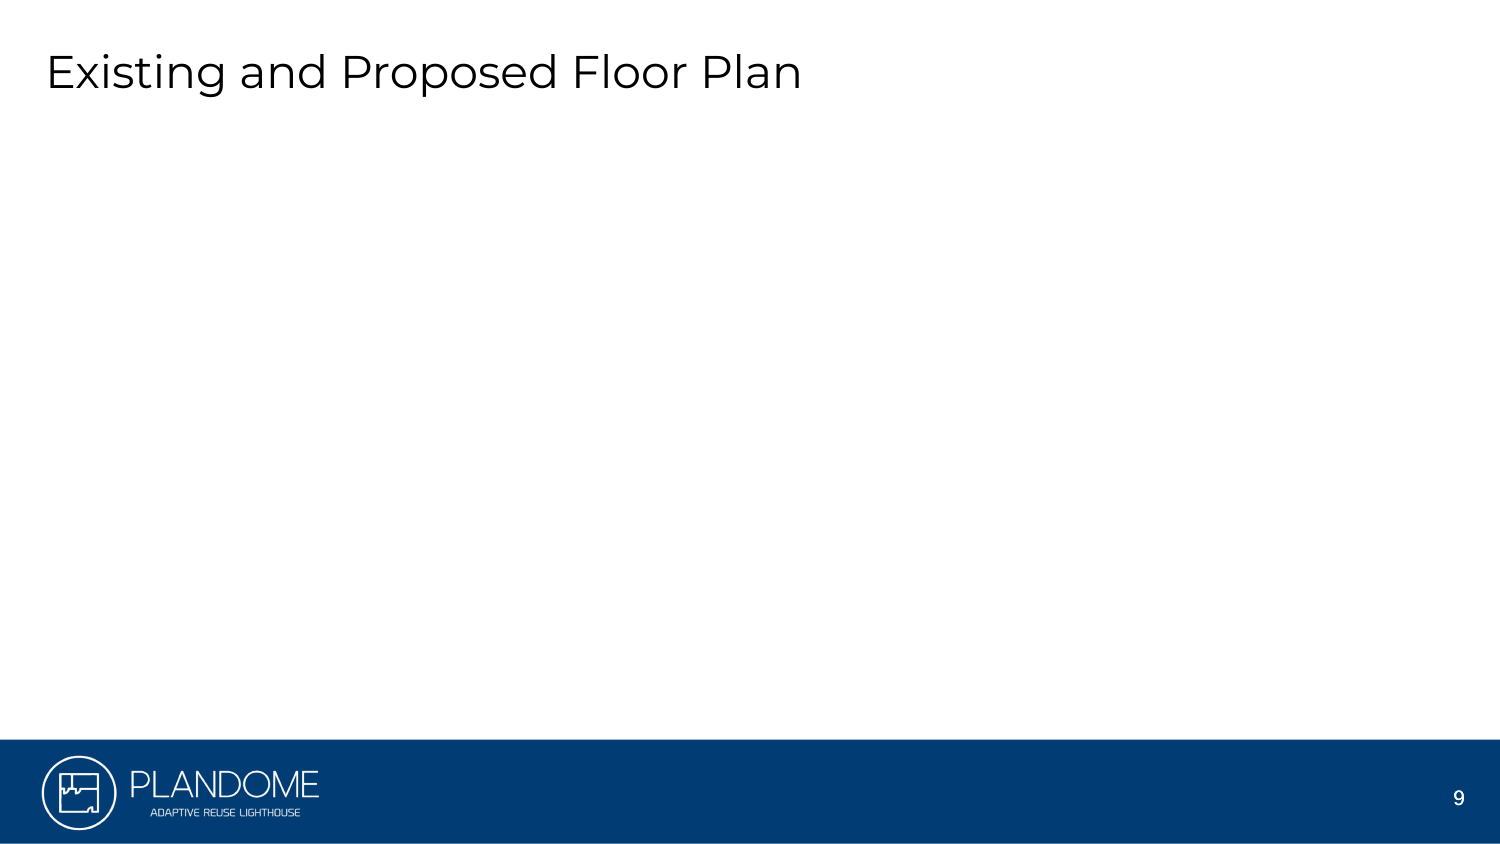

Existing and Proposed Floor Plan
9
9